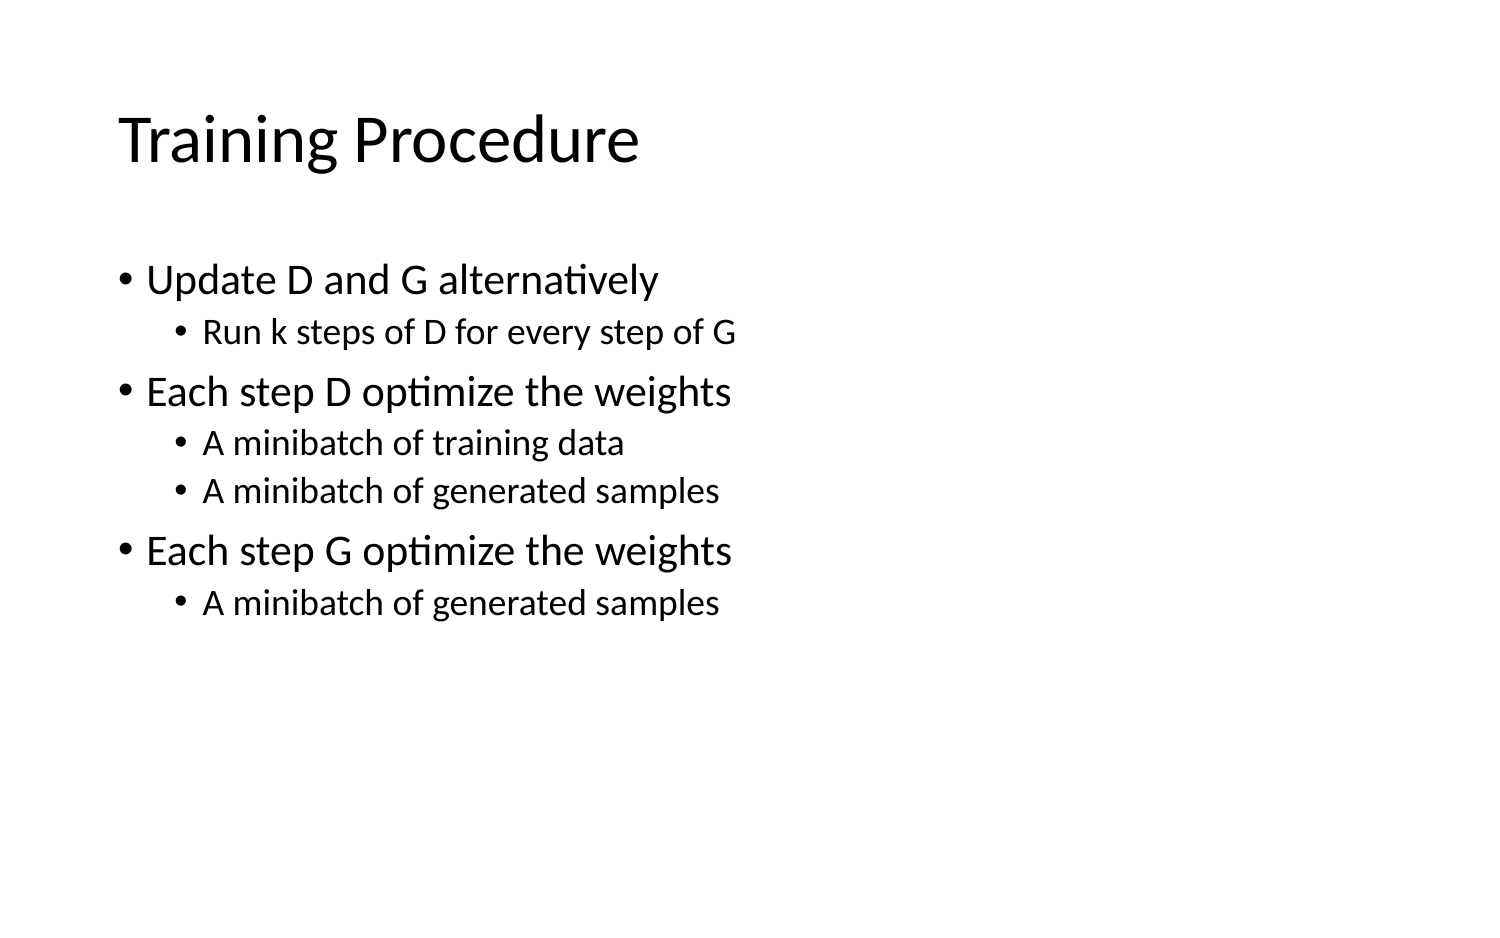

# Training Procedure
Update D and G alternatively
Run k steps of D for every step of G
Each step D optimize the weights
A minibatch of training data
A minibatch of generated samples
Each step G optimize the weights
A minibatch of generated samples